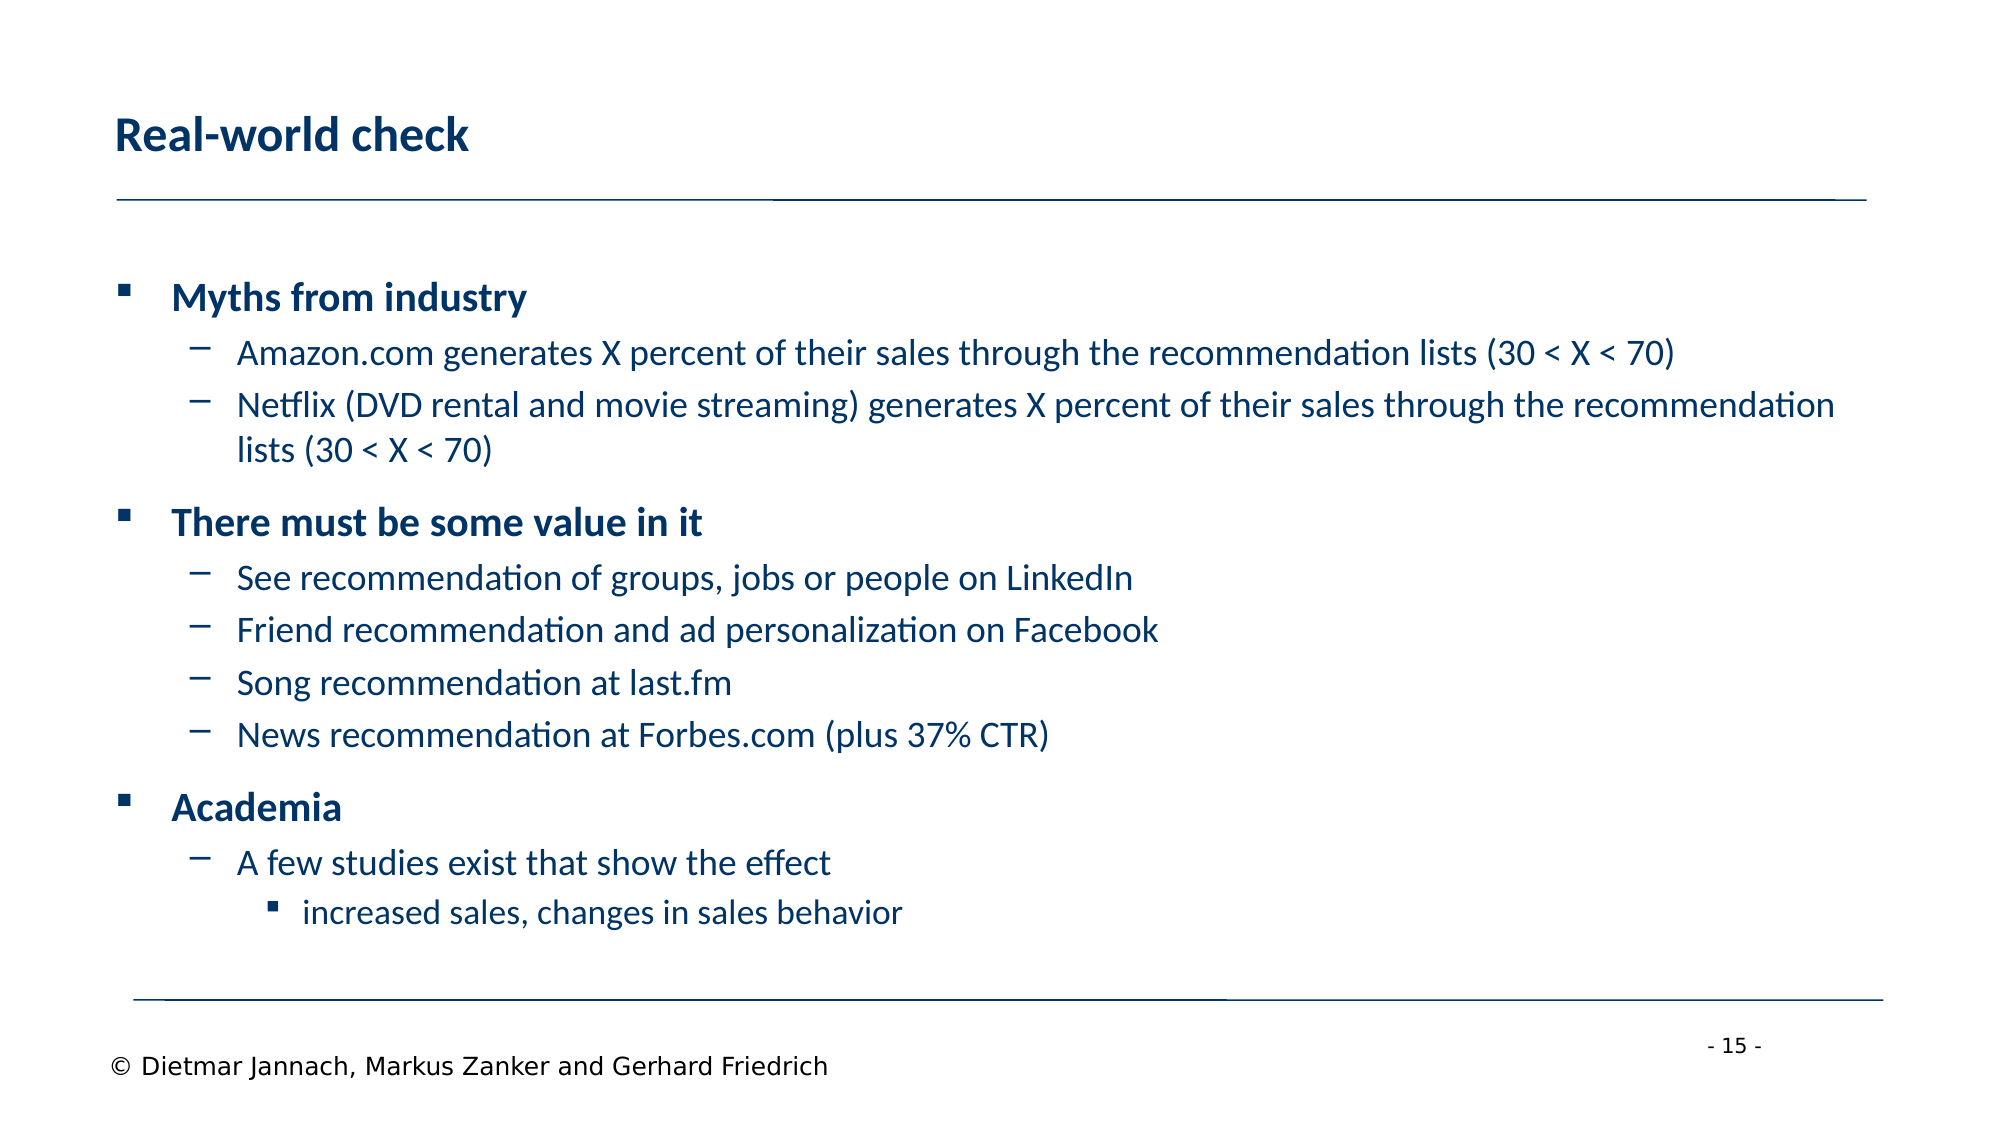

# Real-world check
Myths from industry
Amazon.com generates X percent of their sales through the recommendation lists (30 < X < 70)
Netflix (DVD rental and movie streaming) generates X percent of their sales through the recommendation lists (30 < X < 70)
There must be some value in it
See recommendation of groups, jobs or people on LinkedIn
Friend recommendation and ad personalization on Facebook
Song recommendation at last.fm
News recommendation at Forbes.com (plus 37% CTR)
Academia
A few studies exist that show the effect
increased sales, changes in sales behavior